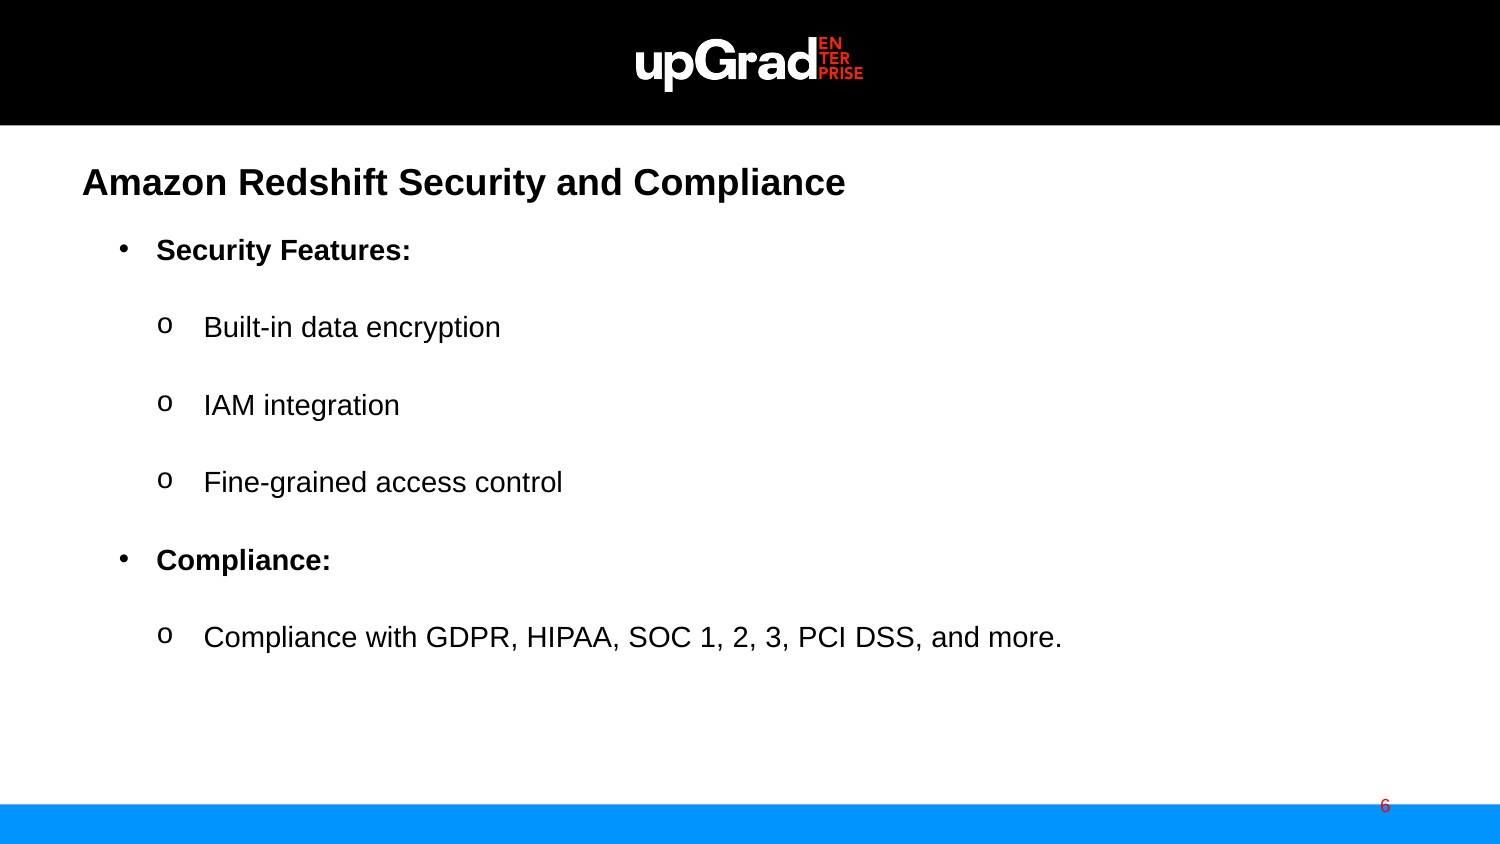

Amazon Redshift Security and Compliance
Security Features:
Built-in data encryption
IAM integration
Fine-grained access control
Compliance:
Compliance with GDPR, HIPAA, SOC 1, 2, 3, PCI DSS, and more.
6